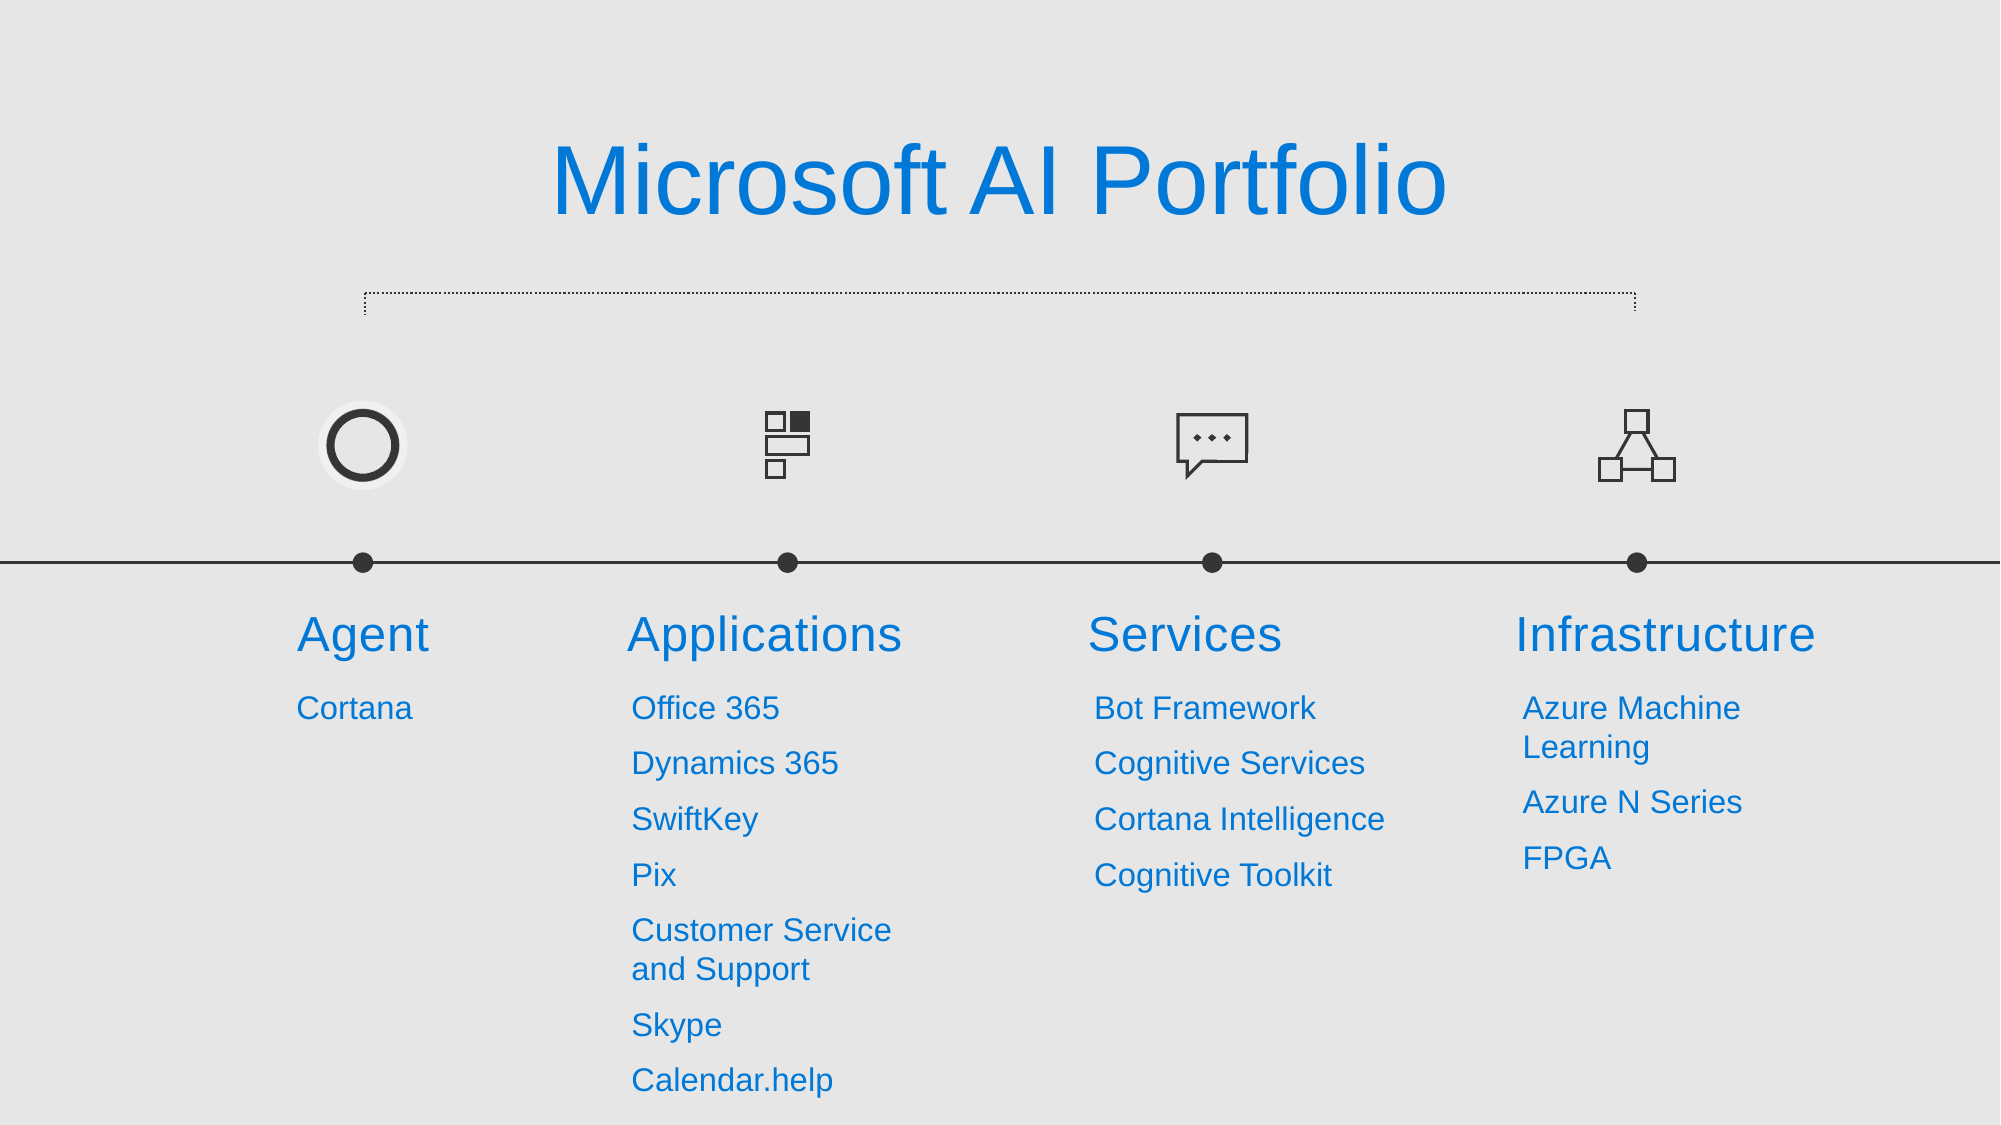

Microsoft AI Portfolio

Agent
Applications
Services
Infrastructure
Cortana
Office 365
Dynamics 365
SwiftKey
Pix
Customer Service and Support
Skype
Calendar.help
Bot Framework
Cognitive Services
Cortana Intelligence
Cognitive Toolkit
Azure Machine Learning
Azure N Series
FPGA